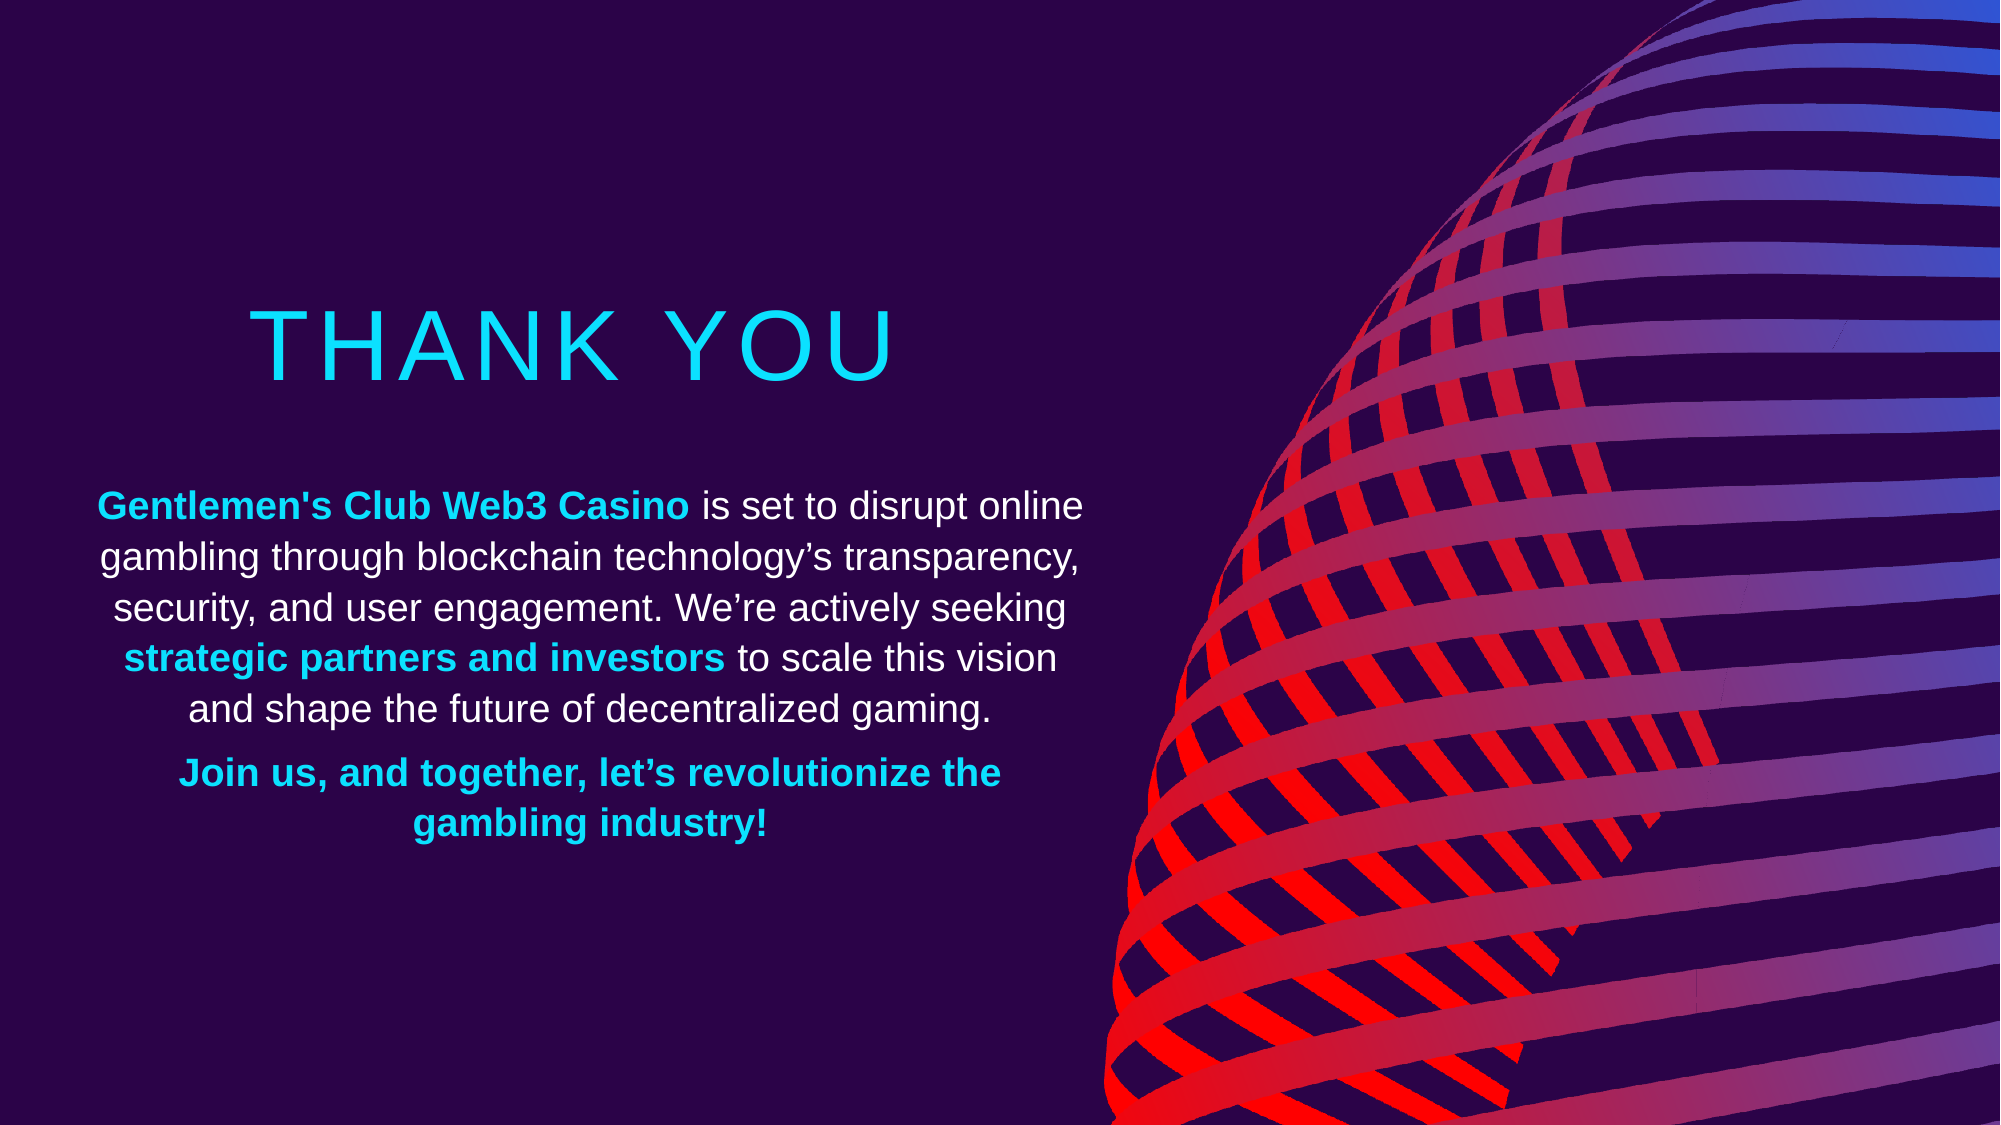

# Thank you
Gentlemen's Club Web3 Casino is set to disrupt online gambling through blockchain technology’s transparency, security, and user engagement. We’re actively seeking strategic partners and investors to scale this vision and shape the future of decentralized gaming.
Join us, and together, let’s revolutionize the gambling industry!